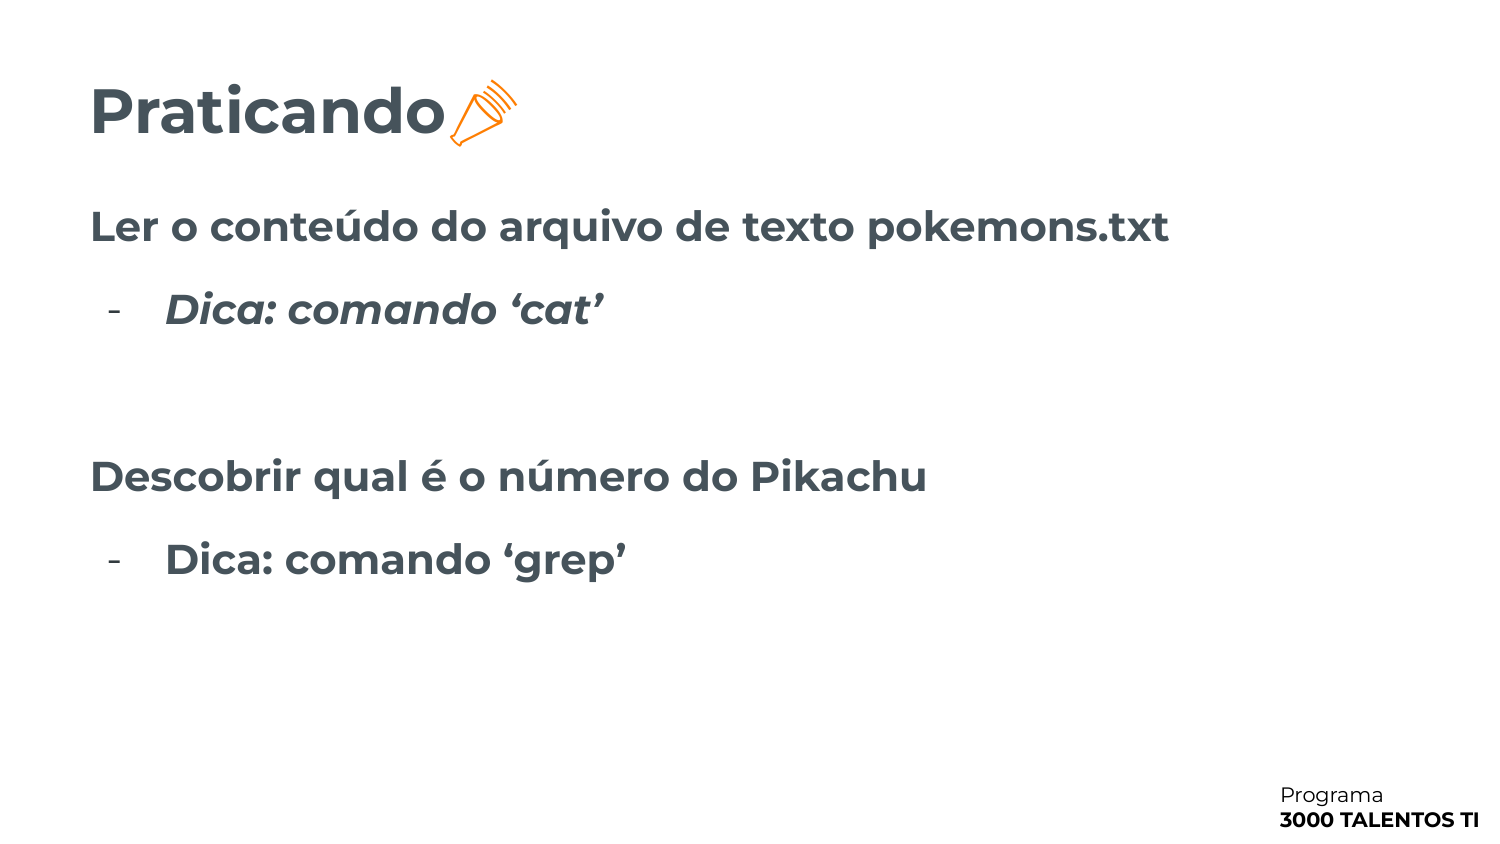

# Praticando📣
Ler o conteúdo do arquivo de texto pokemons.txt
Dica: comando ‘cat’

Descobrir qual é o número do Pikachu
Dica: comando ‘grep’